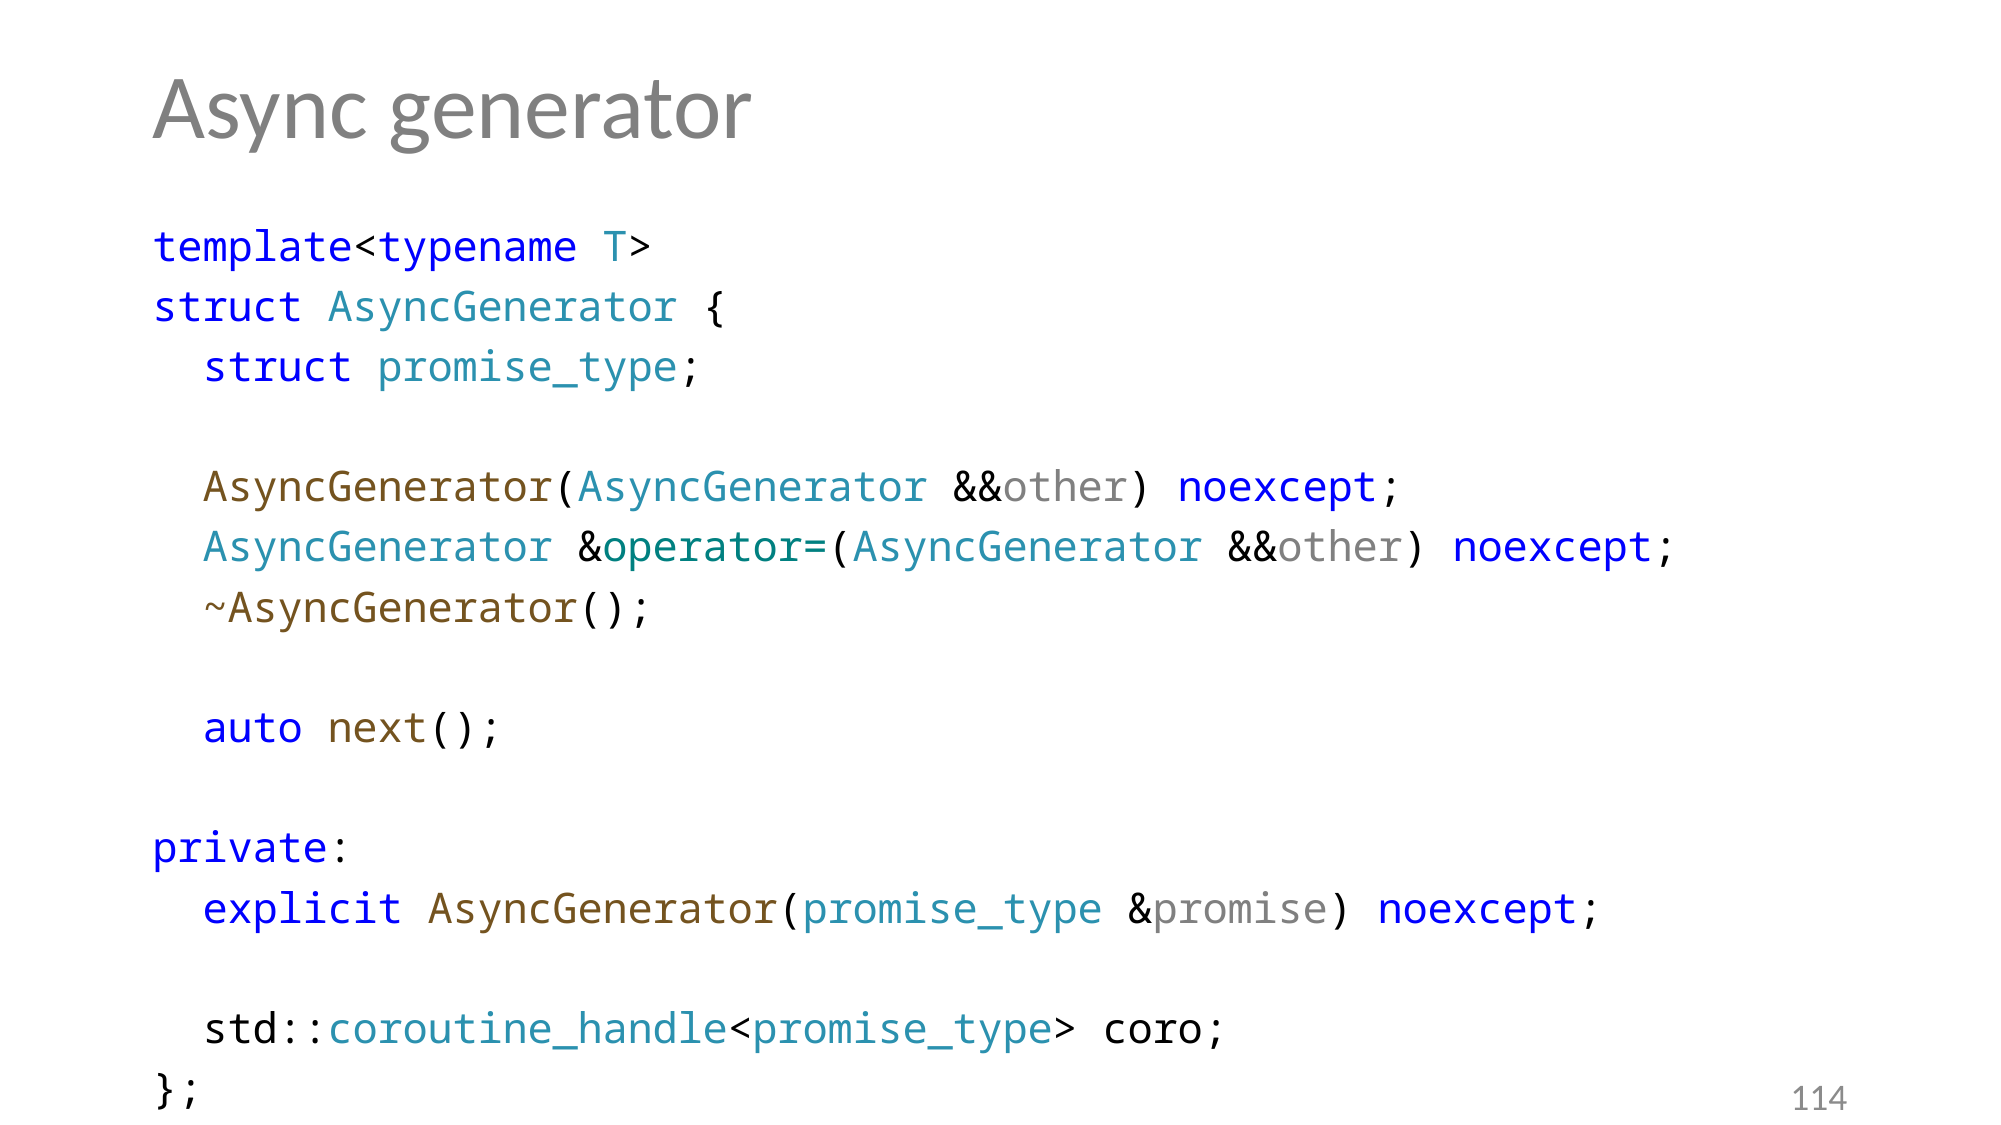

# Async generator
template<typename T>
struct AsyncGenerator {
  struct promise_type;

  AsyncGenerator(AsyncGenerator &&other) noexcept;
  AsyncGenerator &operator=(AsyncGenerator &&other) noexcept;
  ~AsyncGenerator();

  auto next();

private:
  explicit AsyncGenerator(promise_type &promise) noexcept;

  std::coroutine_handle<promise_type> coro;
};
114